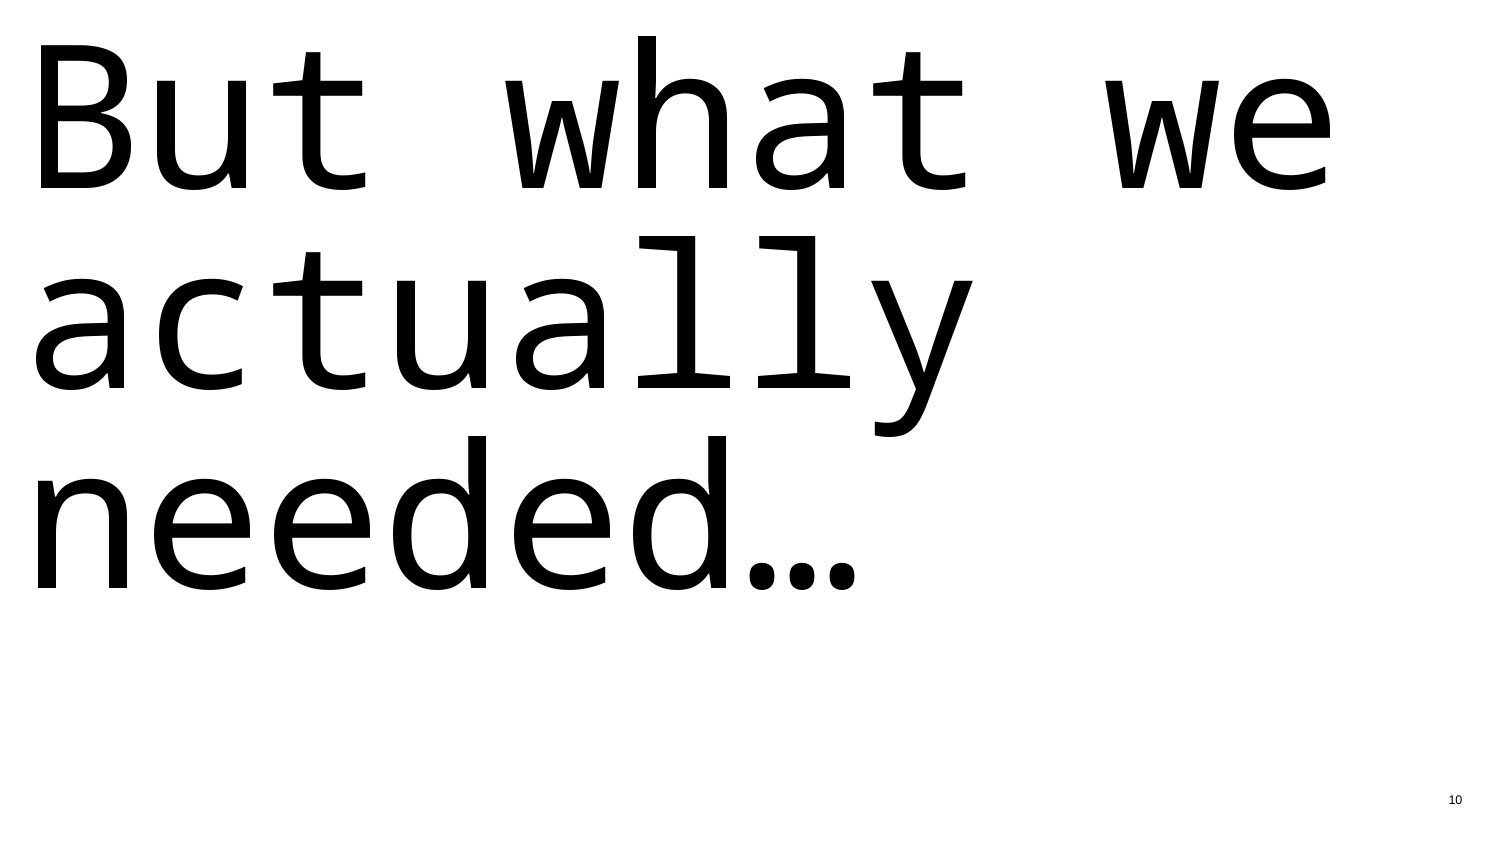

# But what we actually needed…
10